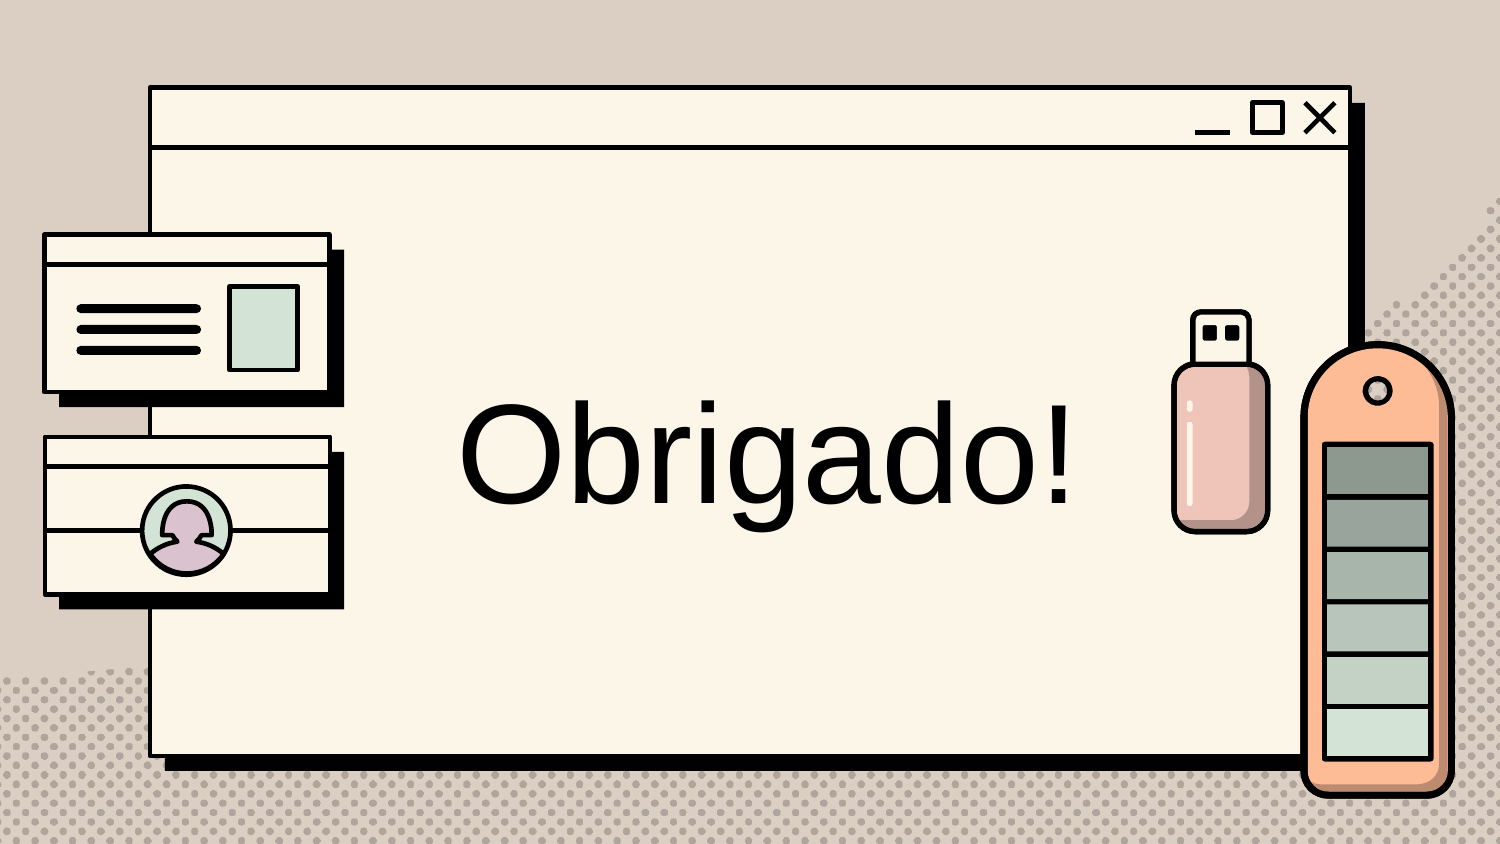

# Obrigado!

Please keep this slide for attribution